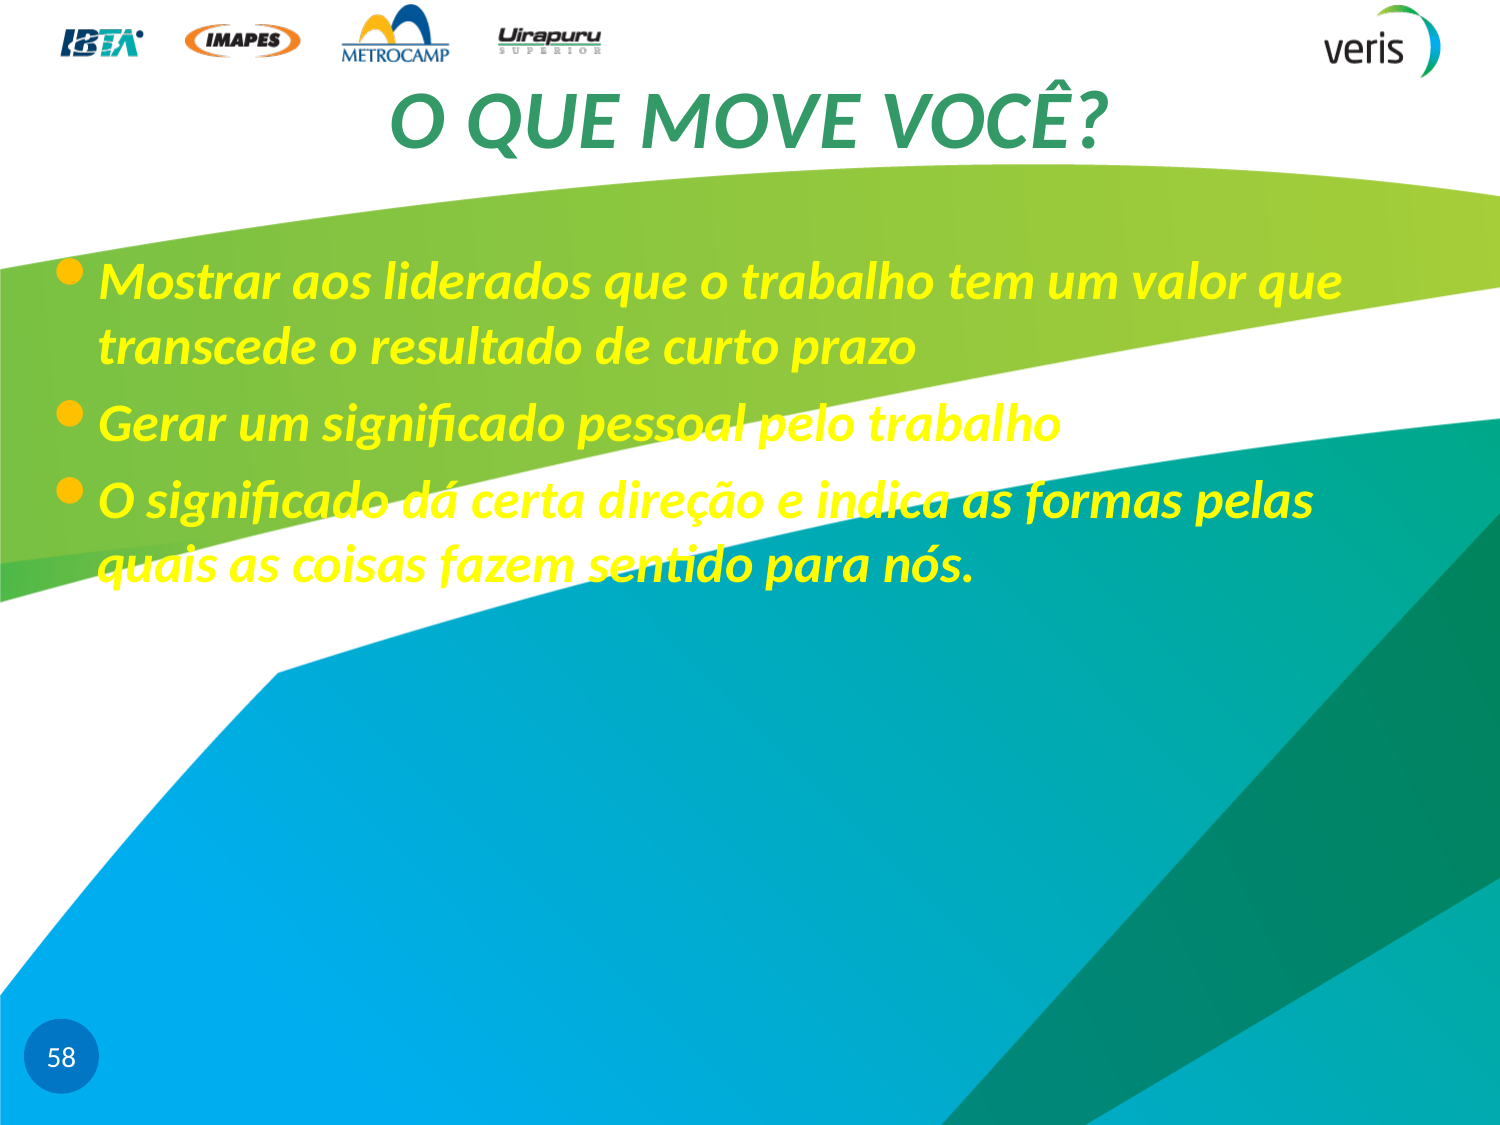

# O QUE MOVE VOCÊ?
Mostrar aos liderados que o trabalho tem um valor que transcede o resultado de curto prazo
Gerar um significado pessoal pelo trabalho
O significado dá certa direção e indica as formas pelas quais as coisas fazem sentido para nós.
58